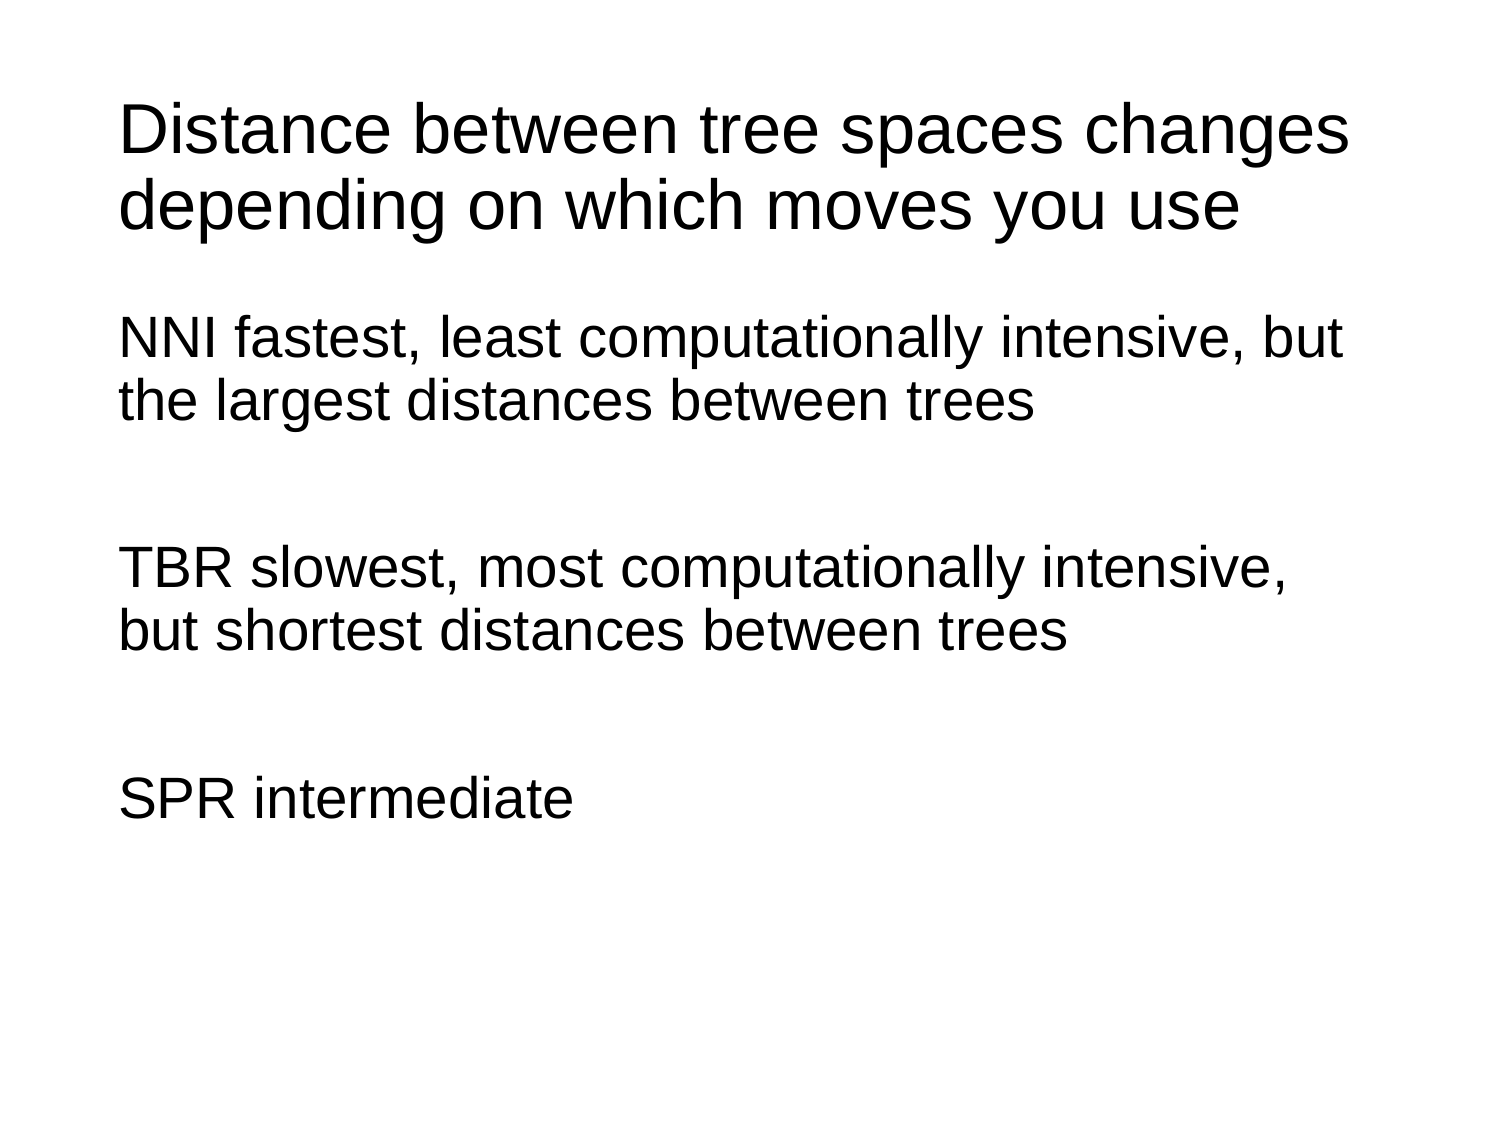

# Distance between tree spaces changes depending on which moves you use
NNI fastest, least computationally intensive, but the largest distances between trees

TBR slowest, most computationally intensive, but shortest distances between trees

SPR intermediate